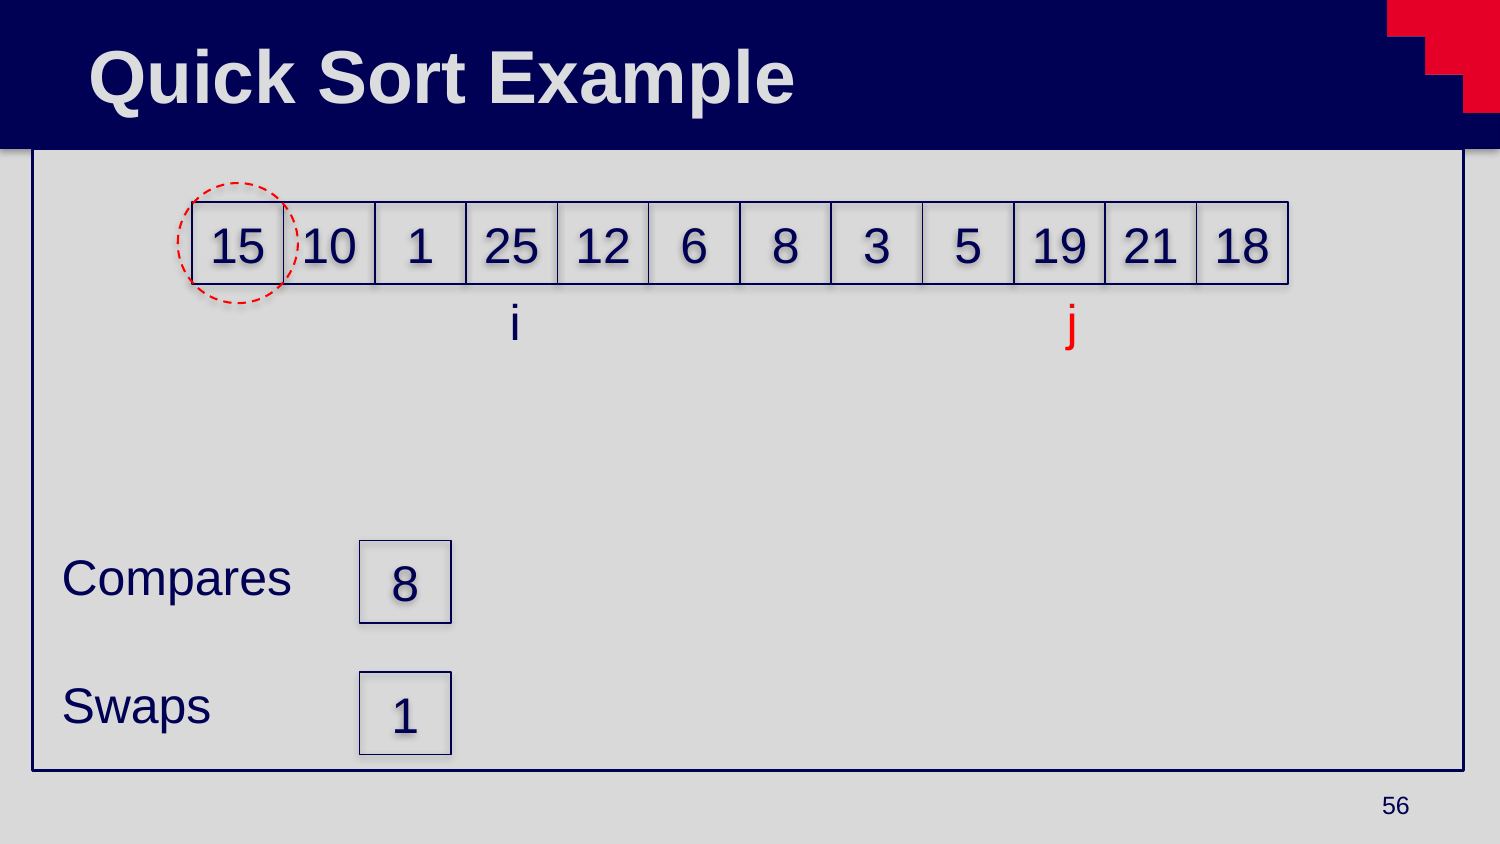

# Quick Sort Example

                                i                                       j

Compares
Swaps

6
25
1
15
10
12
18
19
5
8
3
21
8
1
56